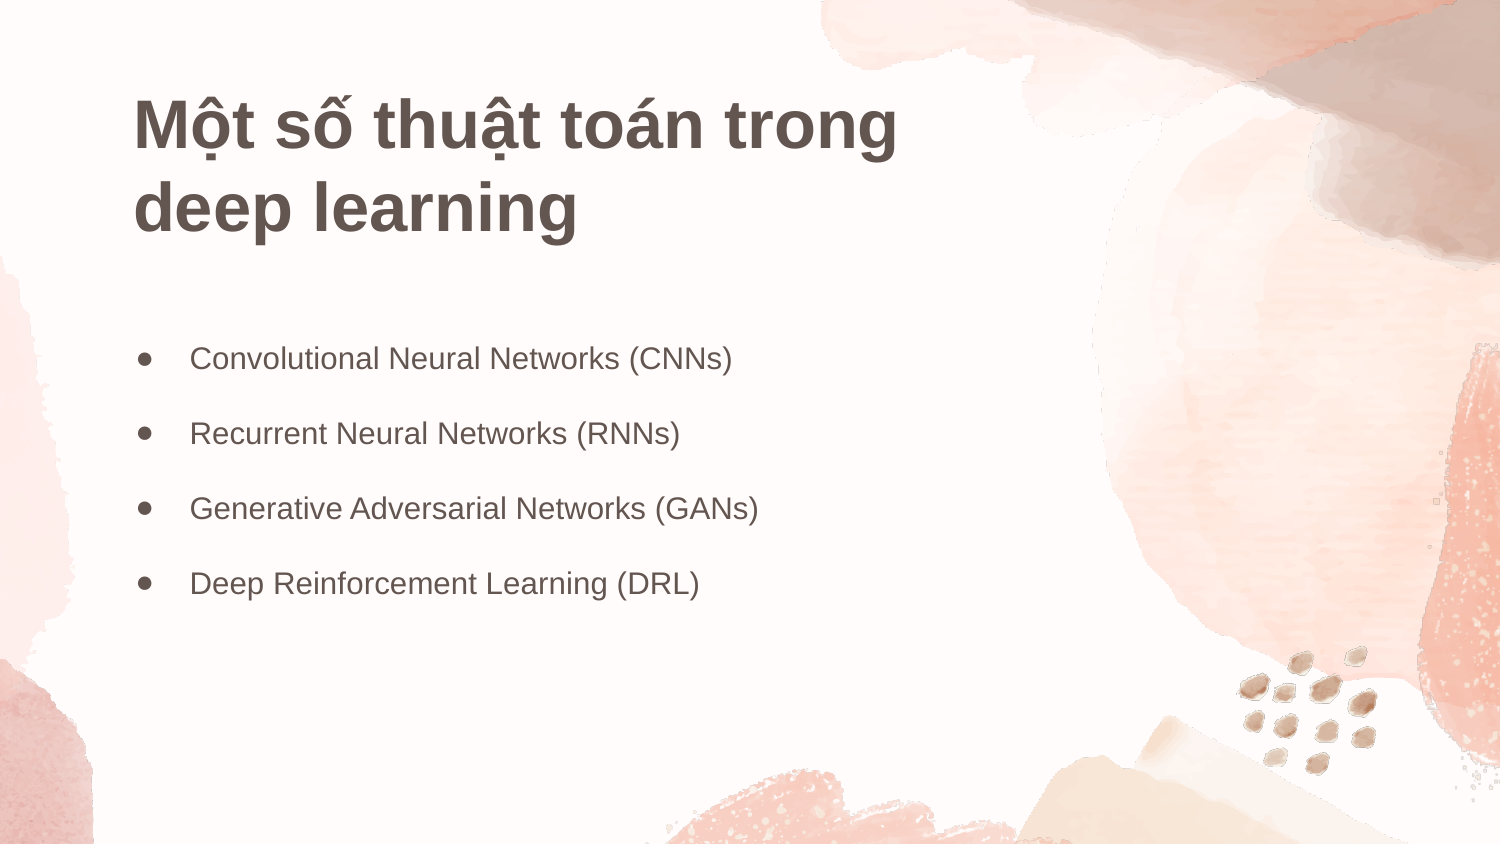

# Một số thuật toán trong deep learning

Convolutional Neural Networks (CNNs)
Recurrent Neural Networks (RNNs)
Generative Adversarial Networks (GANs)
Deep Reinforcement Learning (DRL)